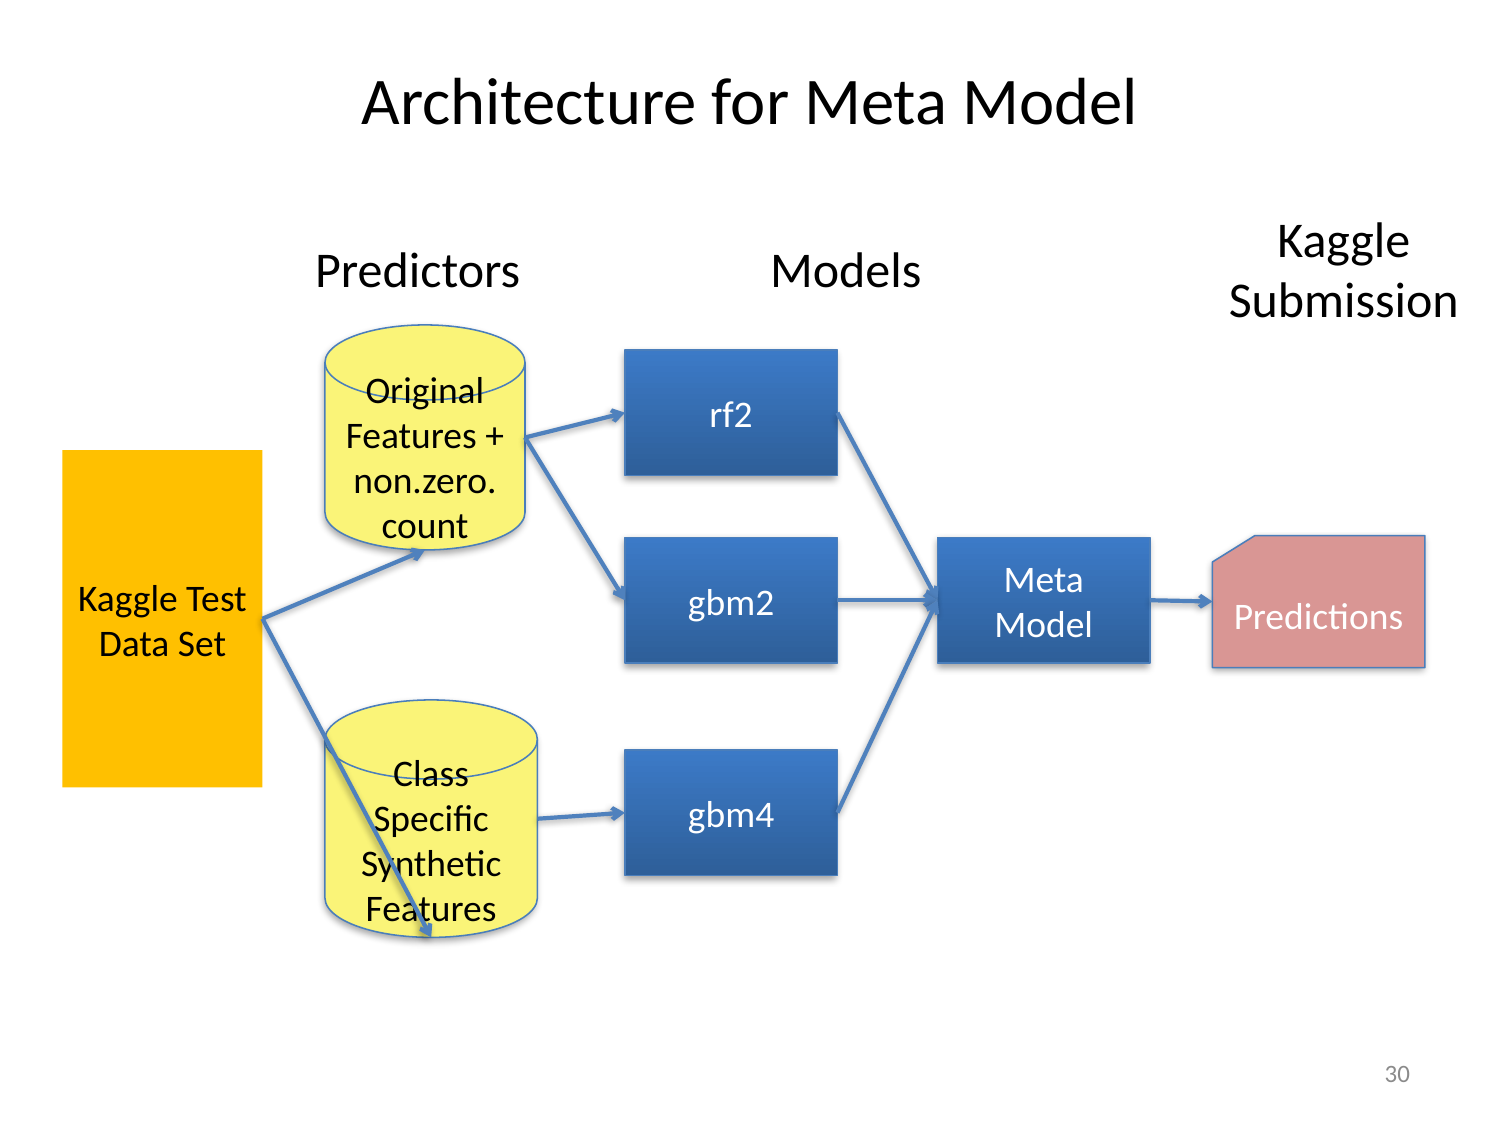

# Architecture for Meta Model
Kaggle
Submission
Predictors
Models
Original Features + non.zero.
count
rf2
Kaggle Test
Data Set
Predictions
gbm2
Meta Model
Class Specific Synthetic Features
gbm4
30